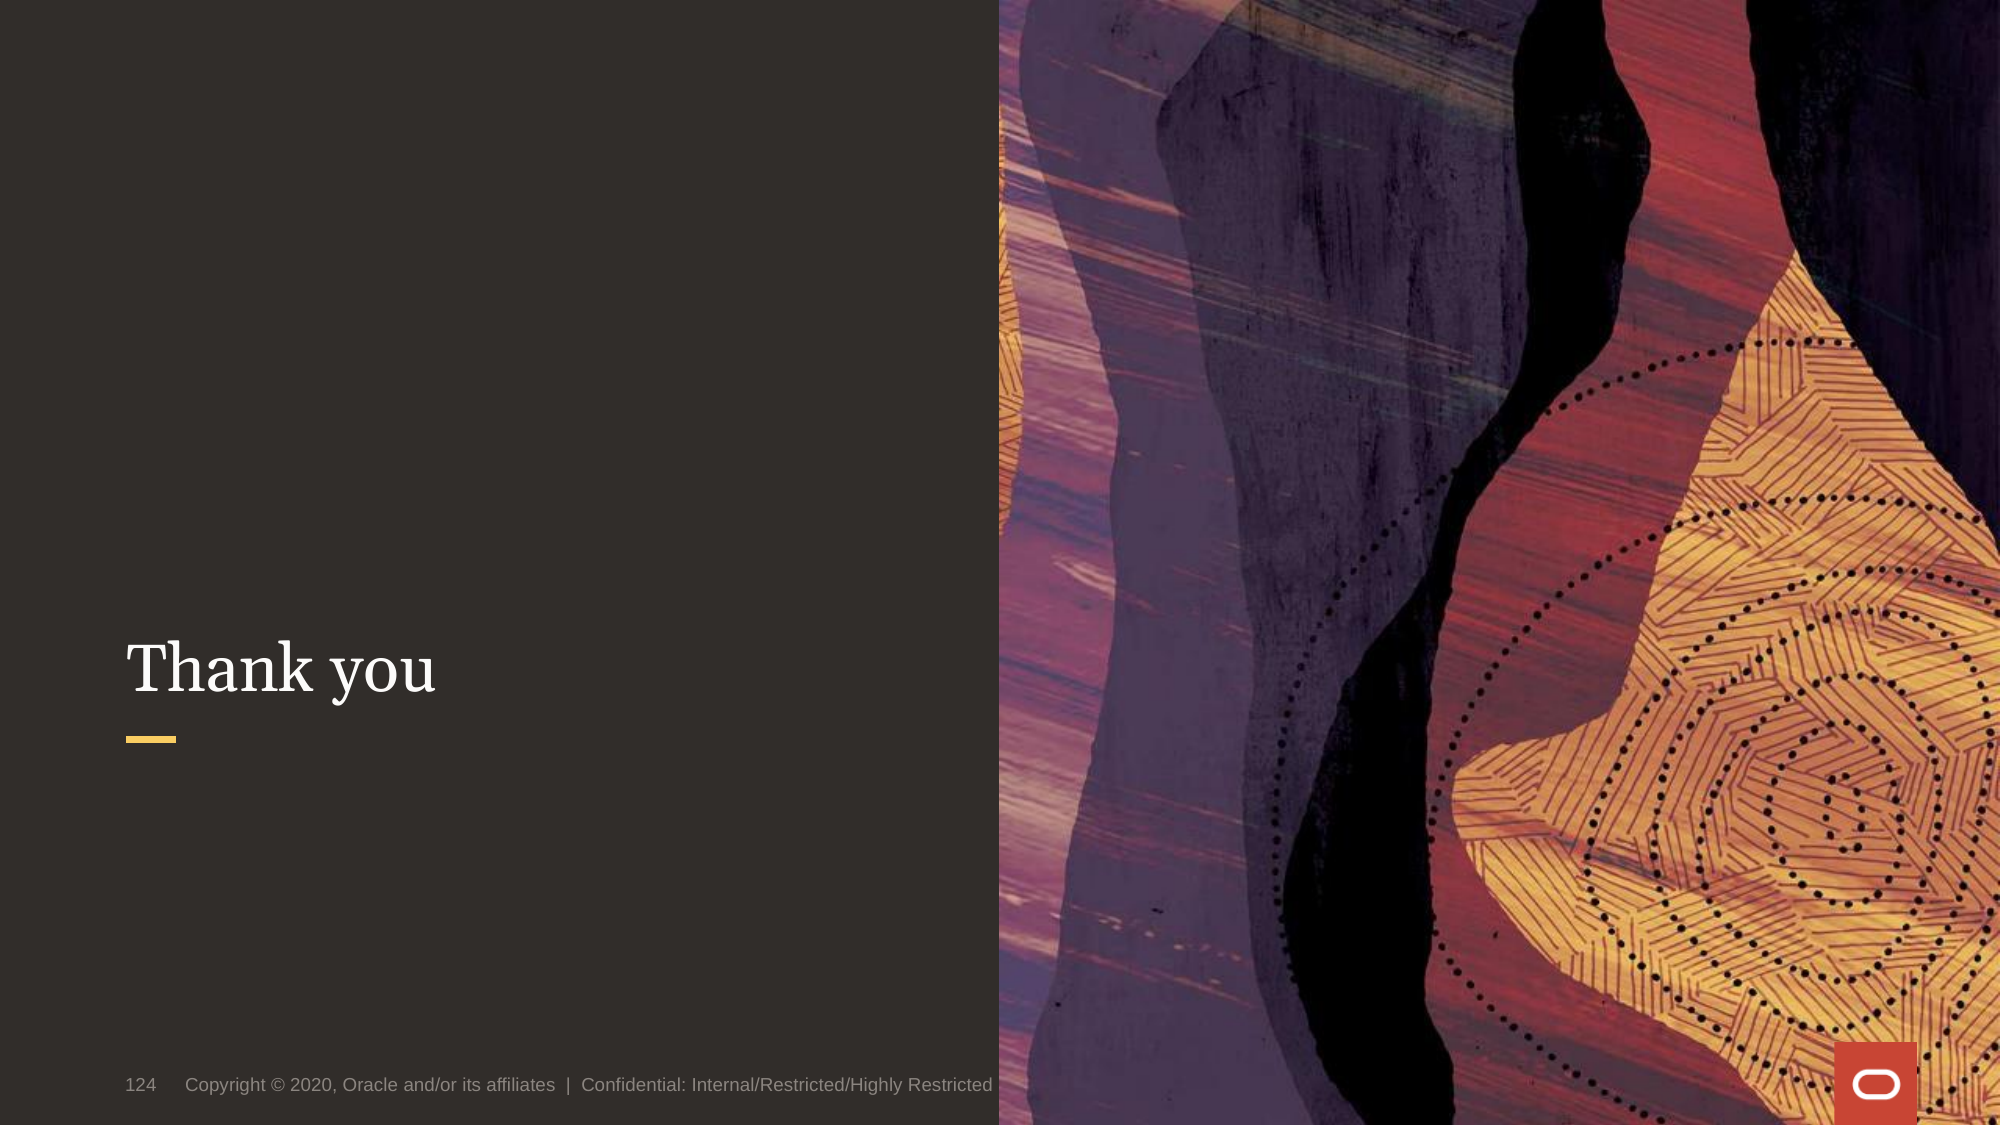

# Thank you
124
Copyright © 2020, Oracle and/or its affiliates  |  Confidential: Internal/Restricted/Highly Restricted